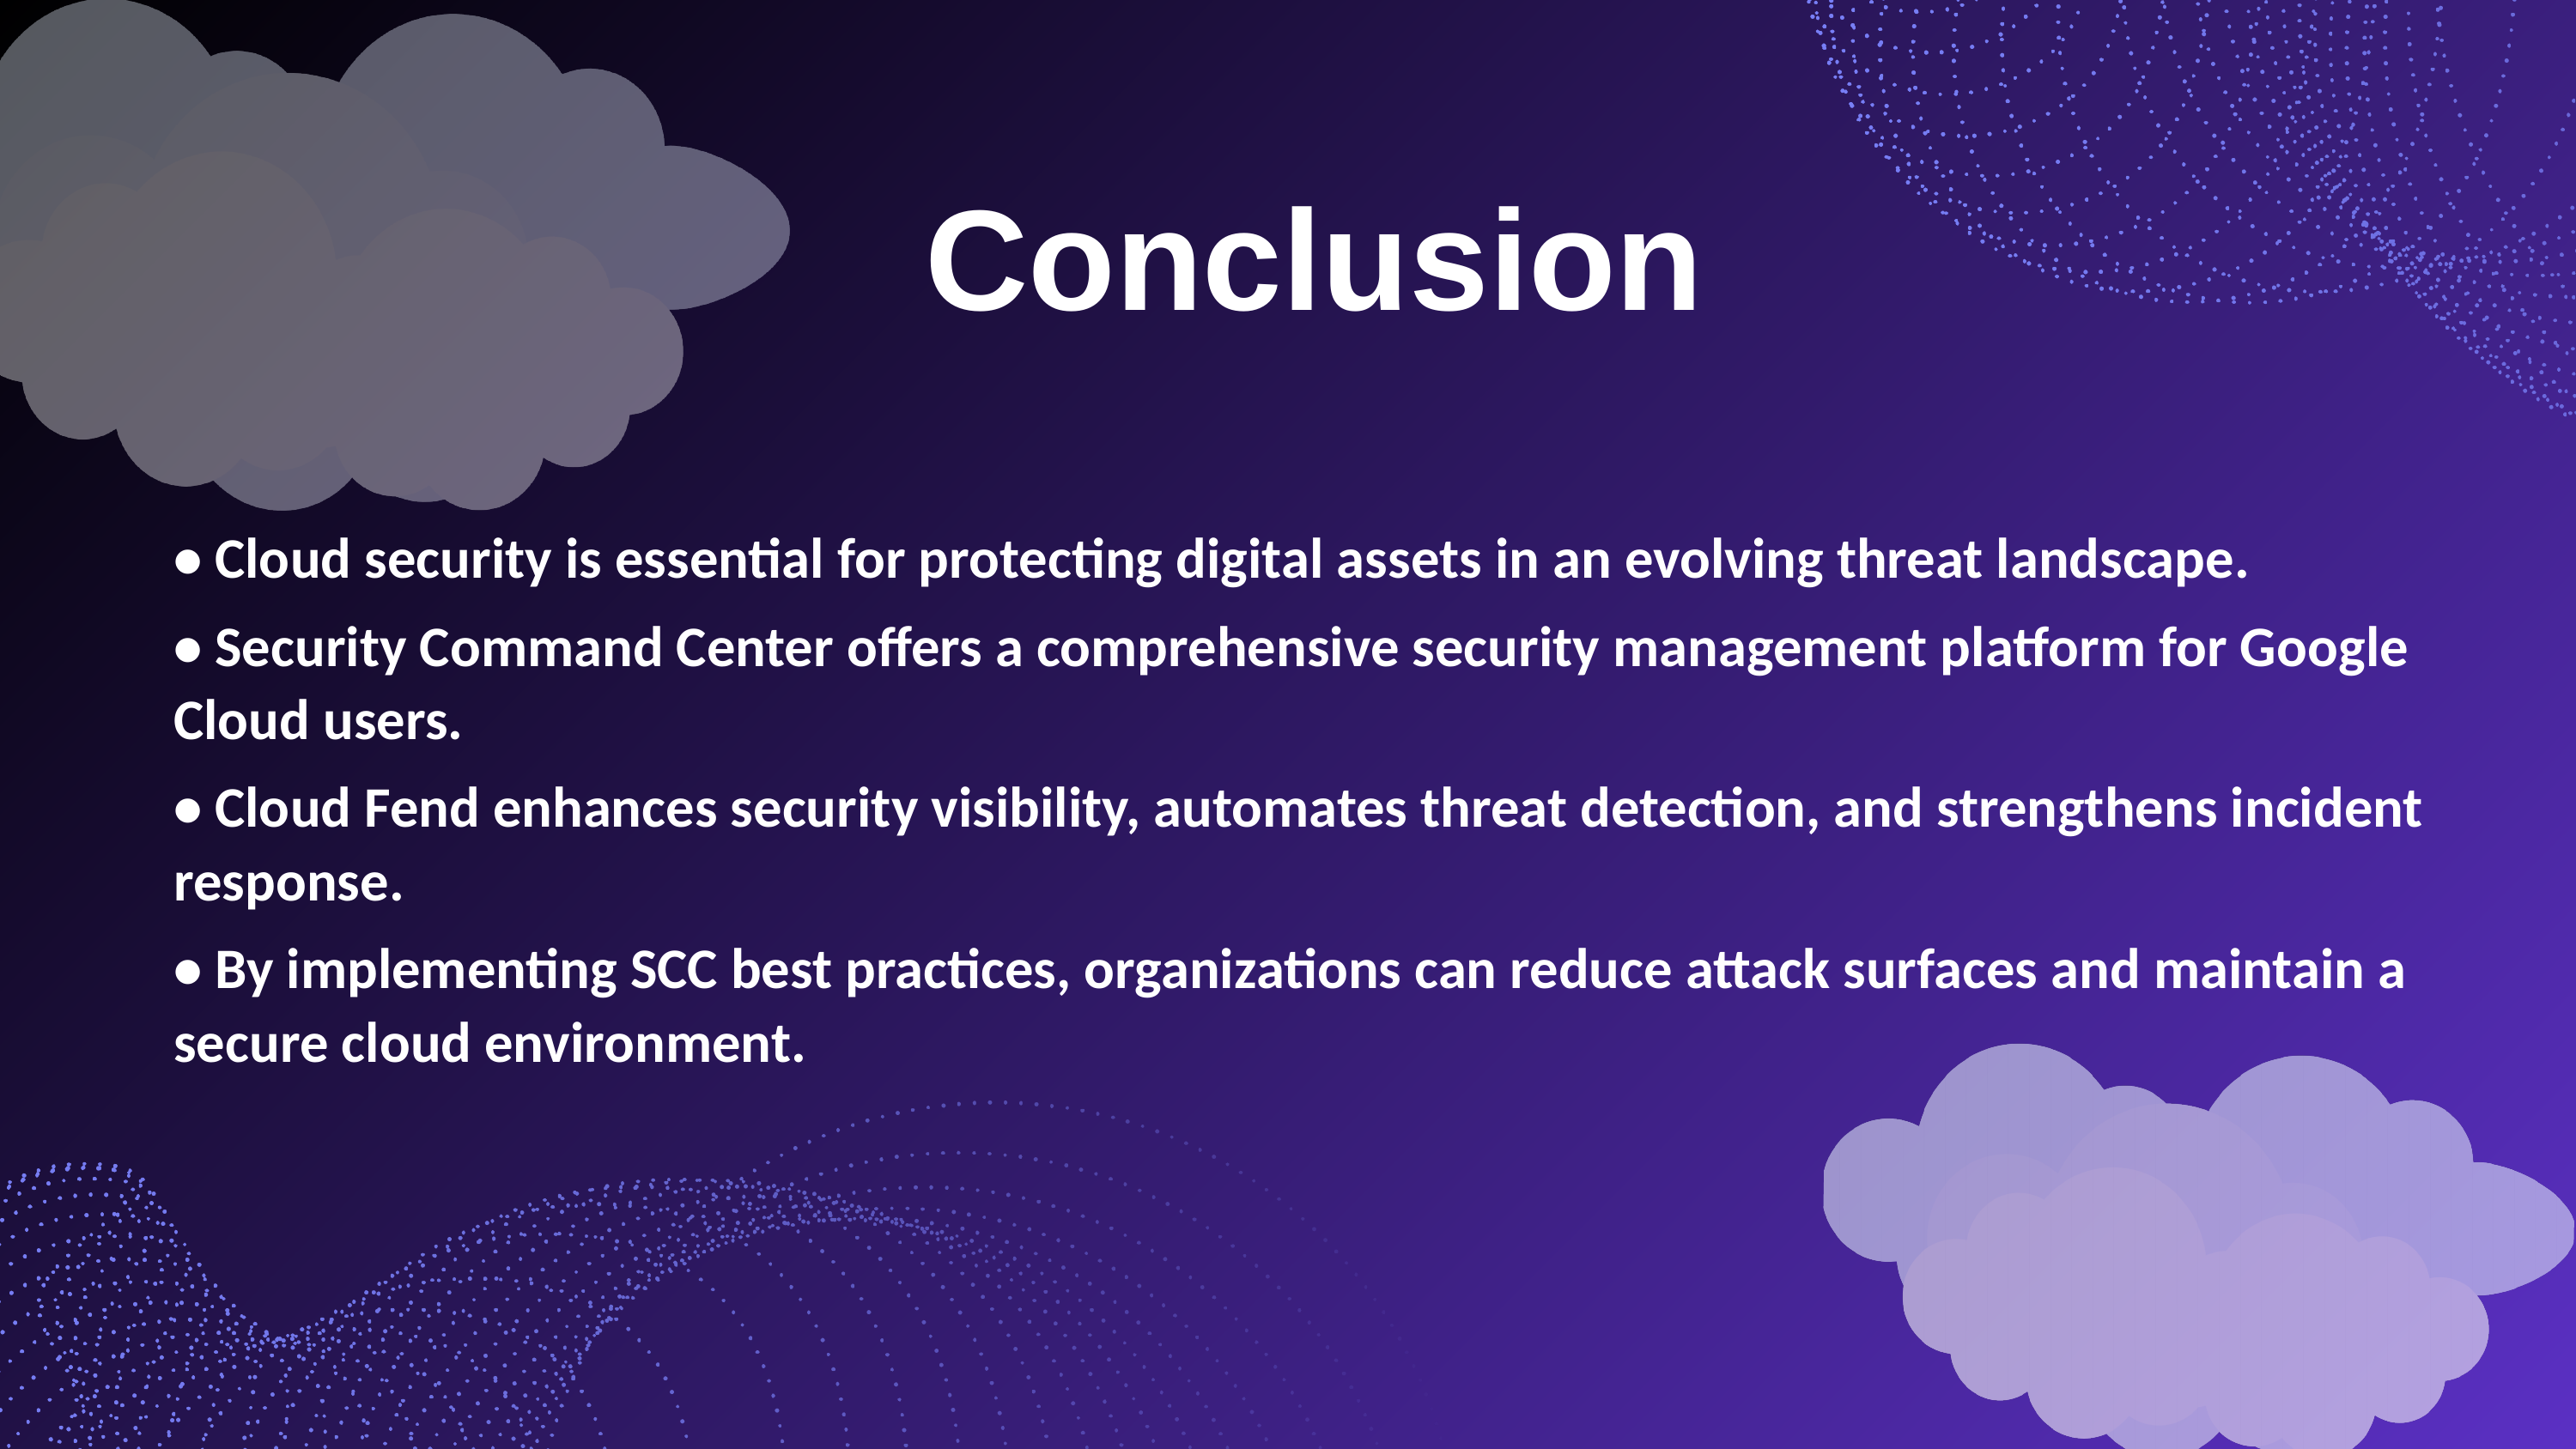

Conclusion
• Cloud security is essential for protecting digital assets in an evolving threat landscape.
• Security Command Center offers a comprehensive security management platform for Google Cloud users.
• Cloud Fend enhances security visibility, automates threat detection, and strengthens incident response.
• By implementing SCC best practices, organizations can reduce attack surfaces and maintain a secure cloud environment.